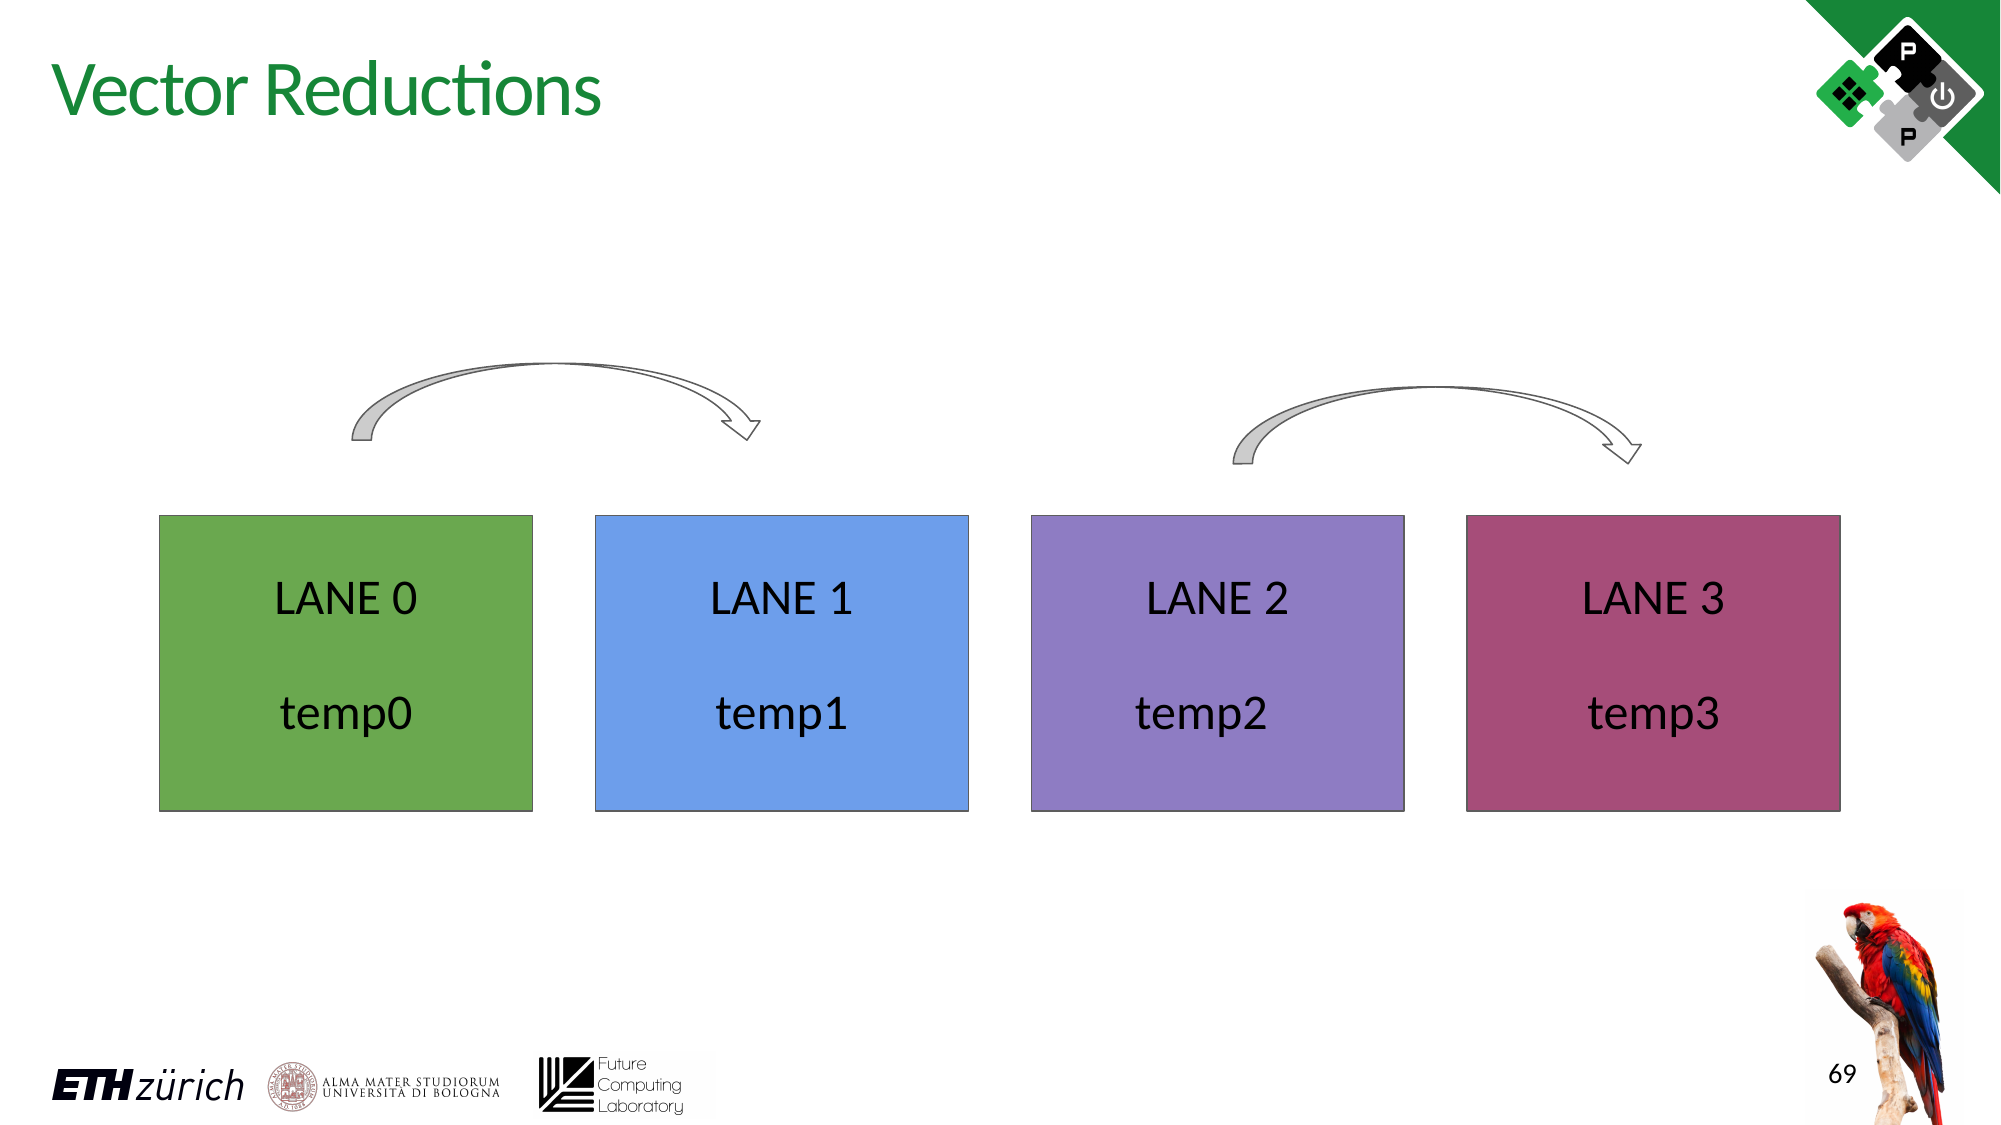

# Vector Reductions

LANE 0
LANE 1
LANE 2
LANE 3
temp0
temp1
temp2
temp3
69